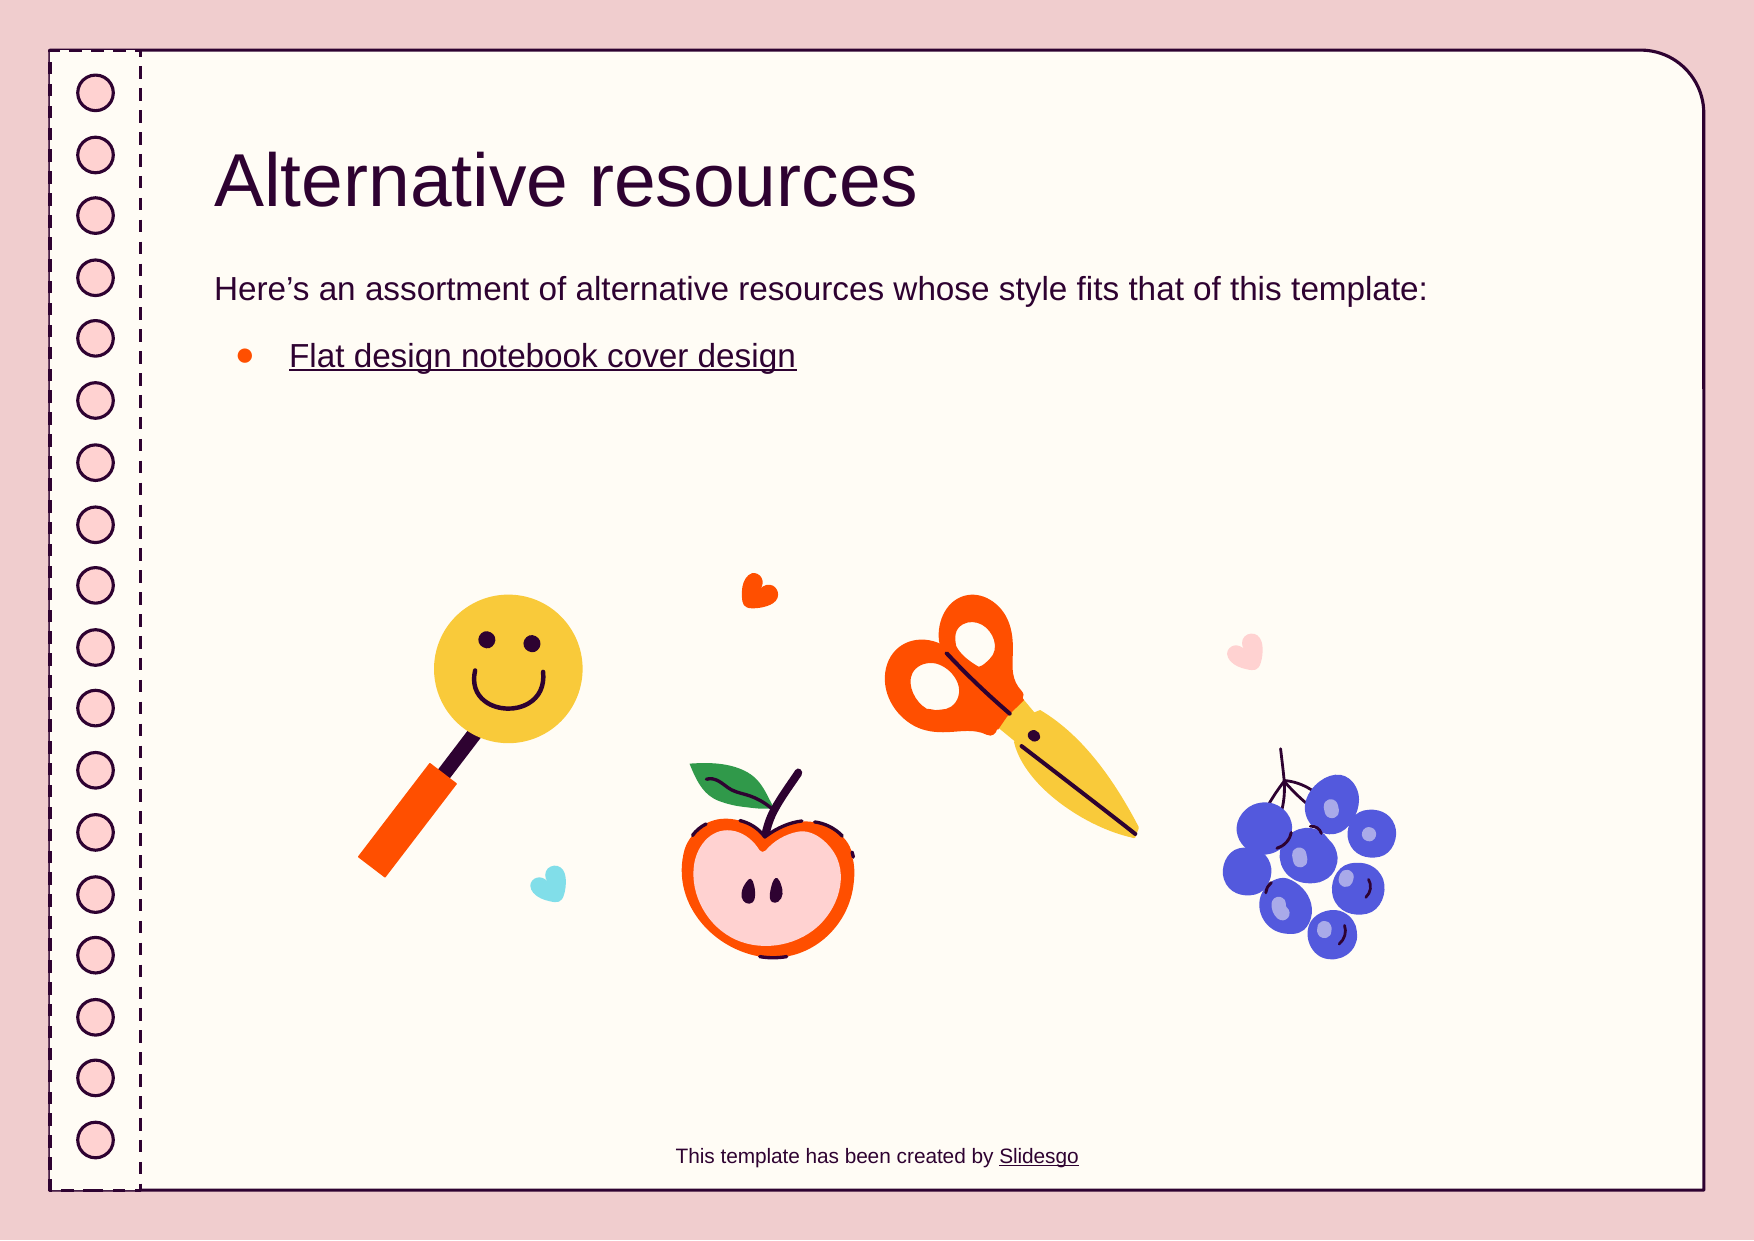

# Alternative resources
Here’s an assortment of alternative resources whose style fits that of this template:
Flat design notebook cover design

This template has been created by Slidesgo